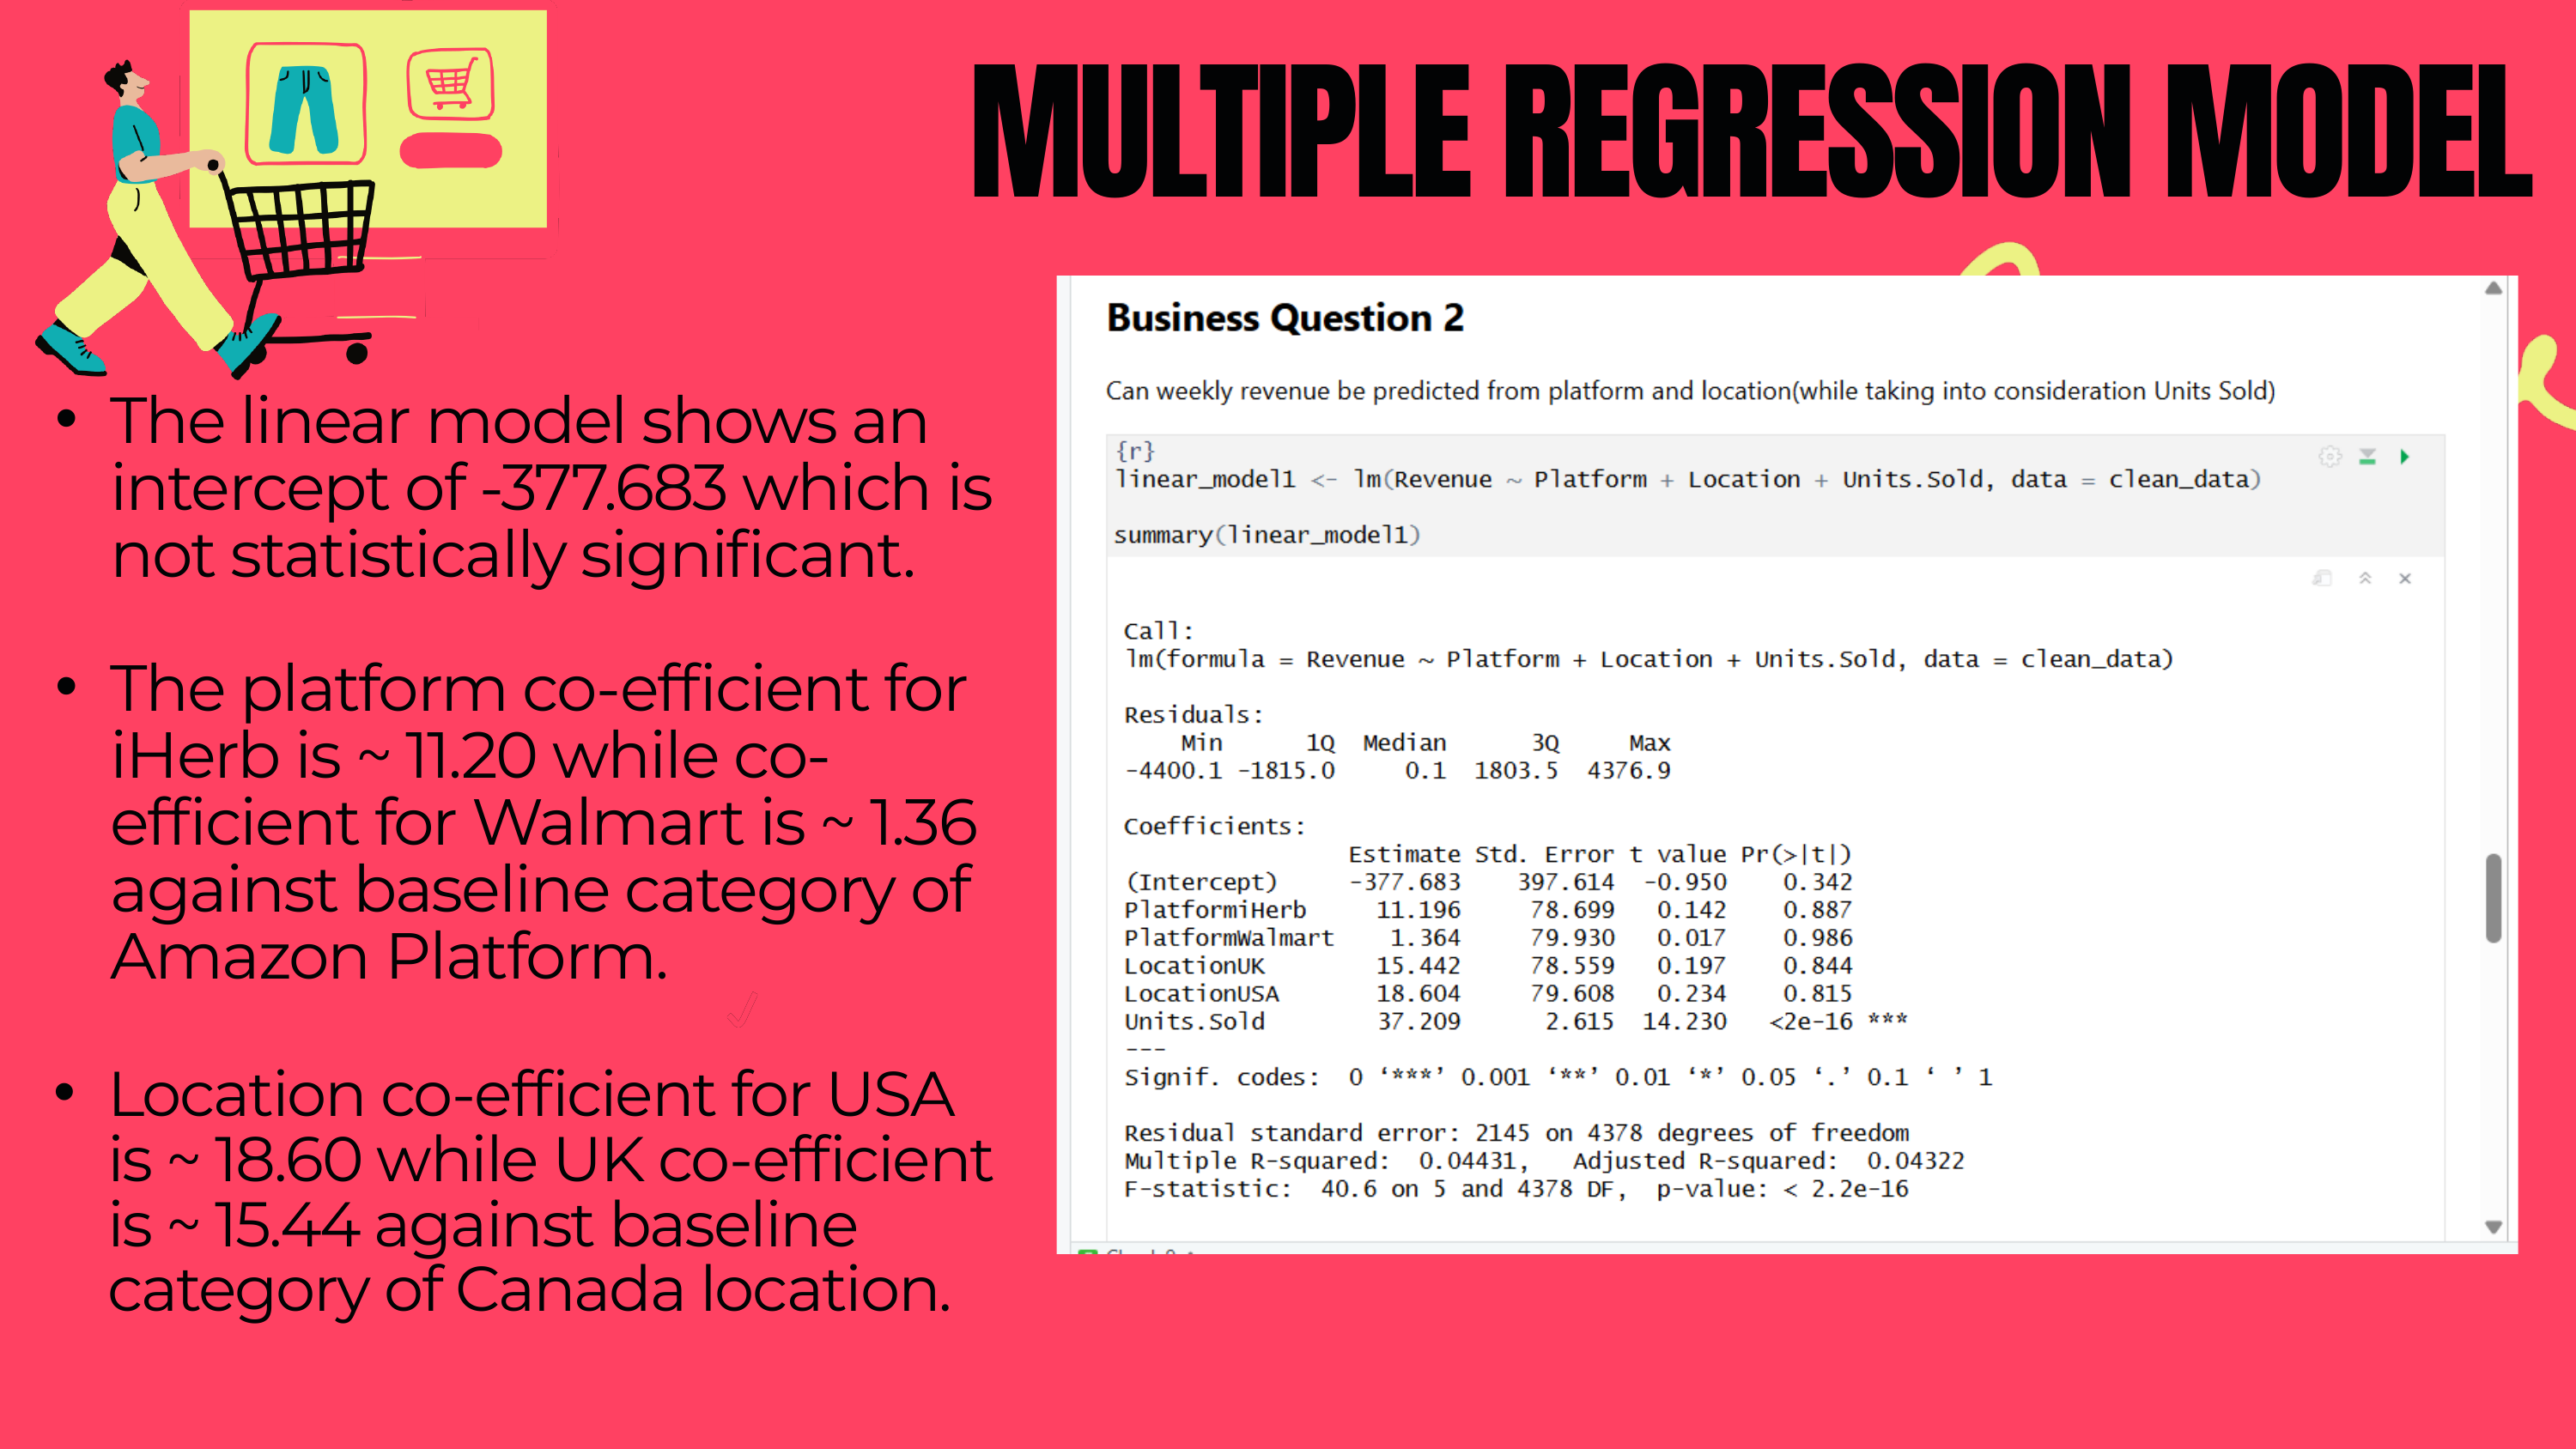

MULTIPLE REGRESSION MODEL

The linear model shows an intercept of -377.683 which is not statistically significant.

The platform co-efficient for iHerb is ~ 11.20 while co-efficient for Walmart is ~ 1.36 against baseline category of Amazon Platform.

Location co-efficient for USA is ~ 18.60 while UK co-efficient is ~ 15.44 against baseline category of Canada location.